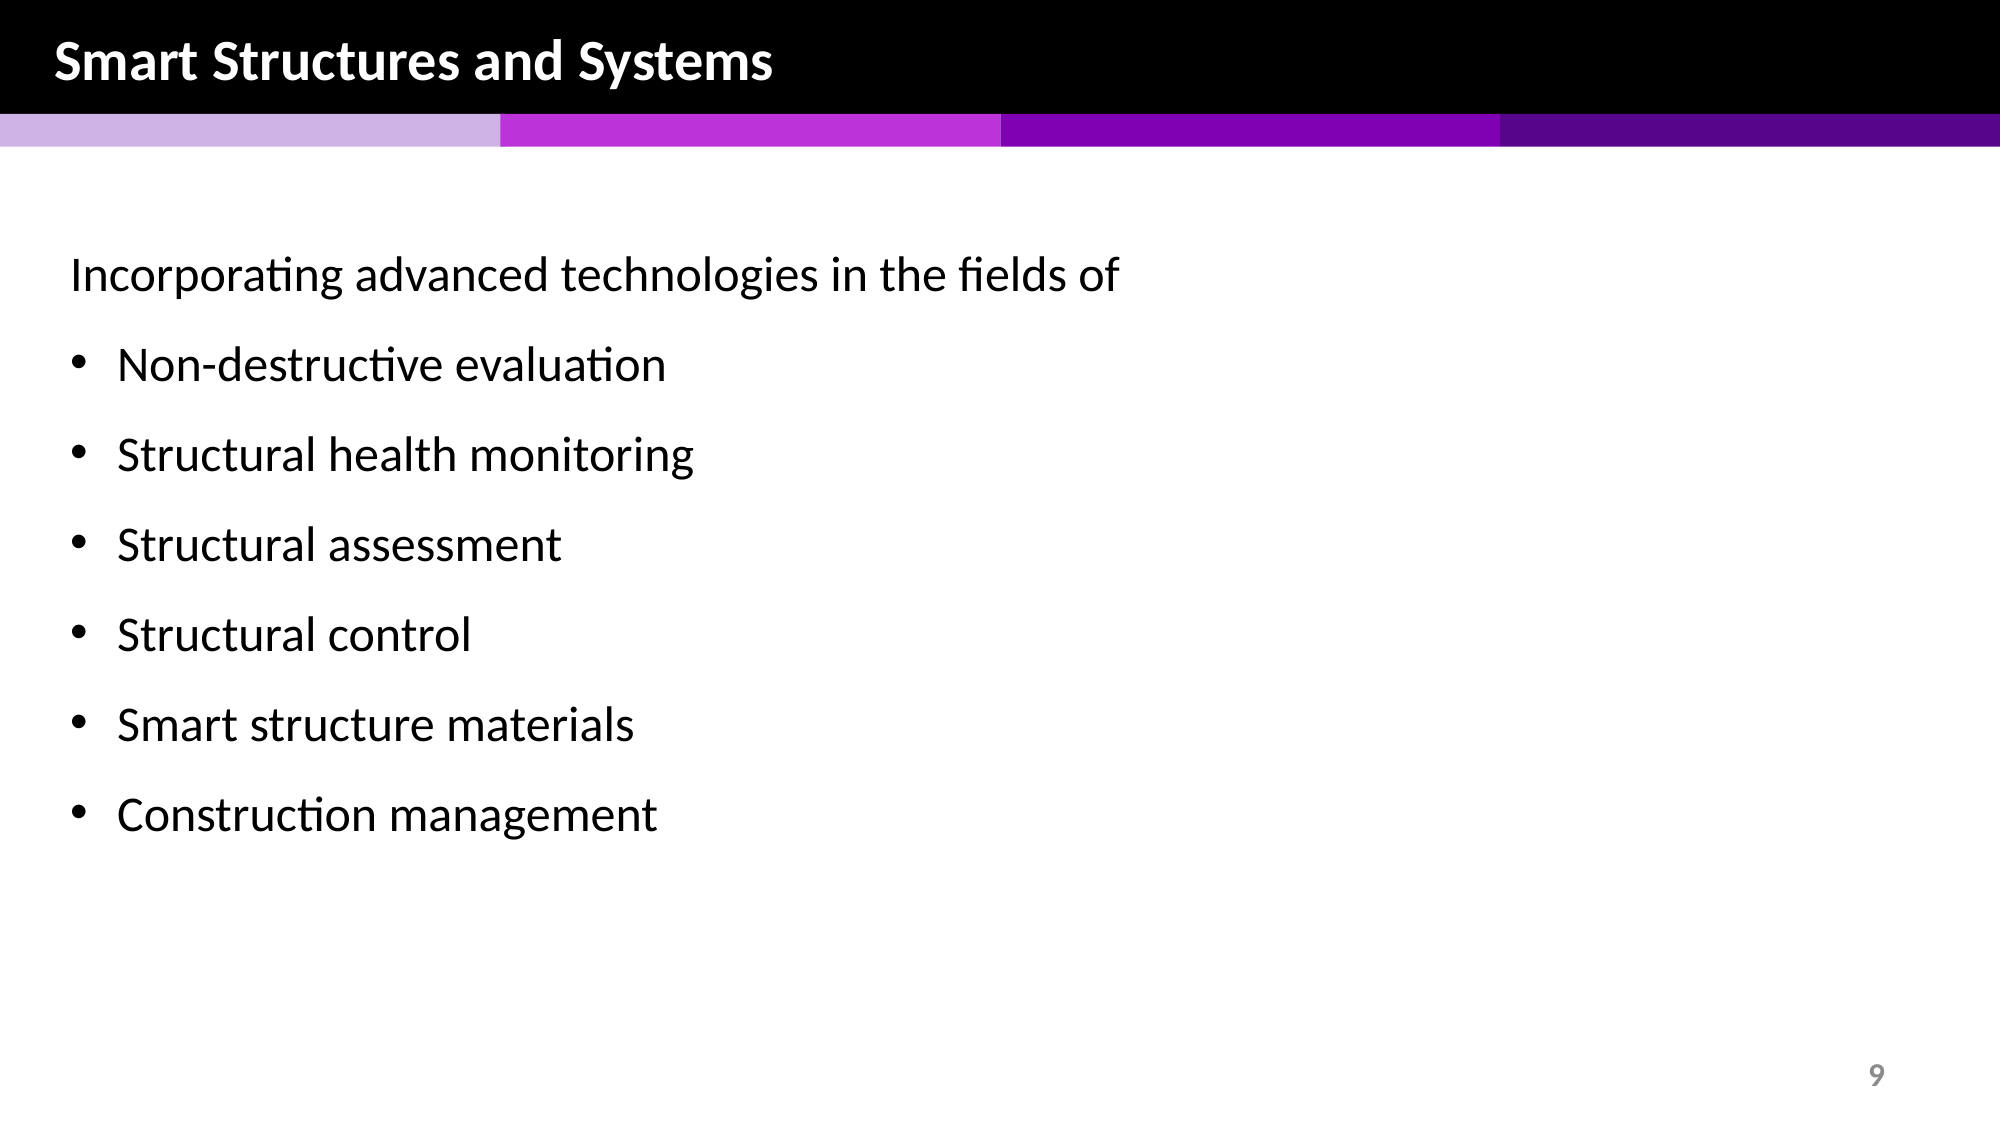

Smart Structures and Systems
Incorporating advanced technologies in the fields of
Non-destructive evaluation
Structural health monitoring
Structural assessment
Structural control
Smart structure materials
Construction management